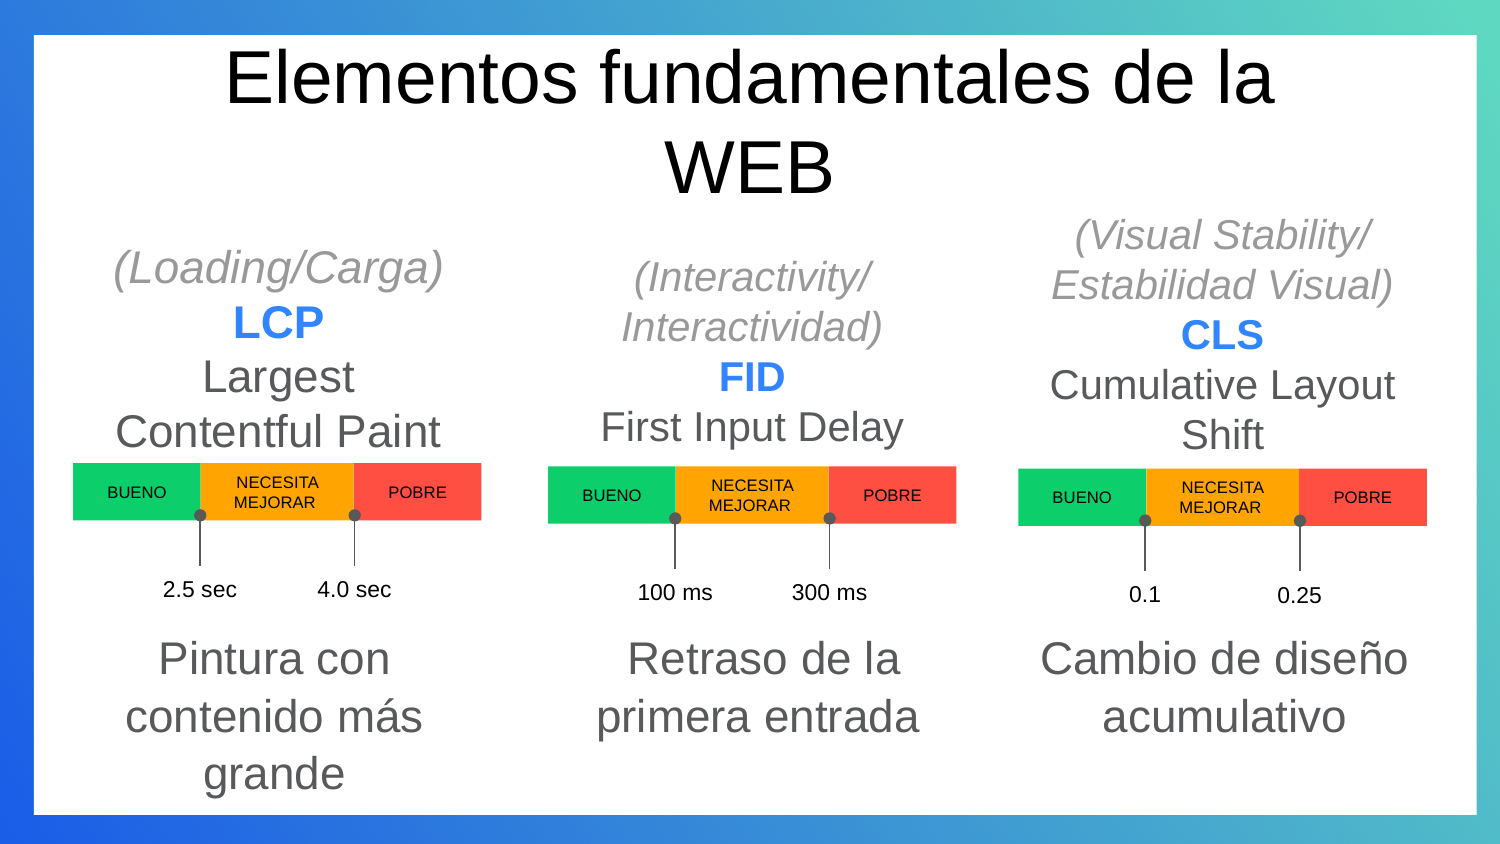

Elementos fundamentales de la WEB

(Loading/Carga)
LCP
Largest Contentful Paint
BUENO
NECESITA MEJORAR
POBRE
2.5 sec
4.0 sec
(Interactivity/
Interactividad)
FID
First Input Delay
BUENO
NECESITA MEJORAR
POBRE
100 ms
300 ms
(Visual Stability/
Estabilidad Visual)
CLS
Cumulative Layout Shift
BUENO
NECESITA MEJORAR
POBRE
0.1
0.25
Pintura con contenido más grande
Retraso de la primera entrada
Cambio de diseño acumulativo